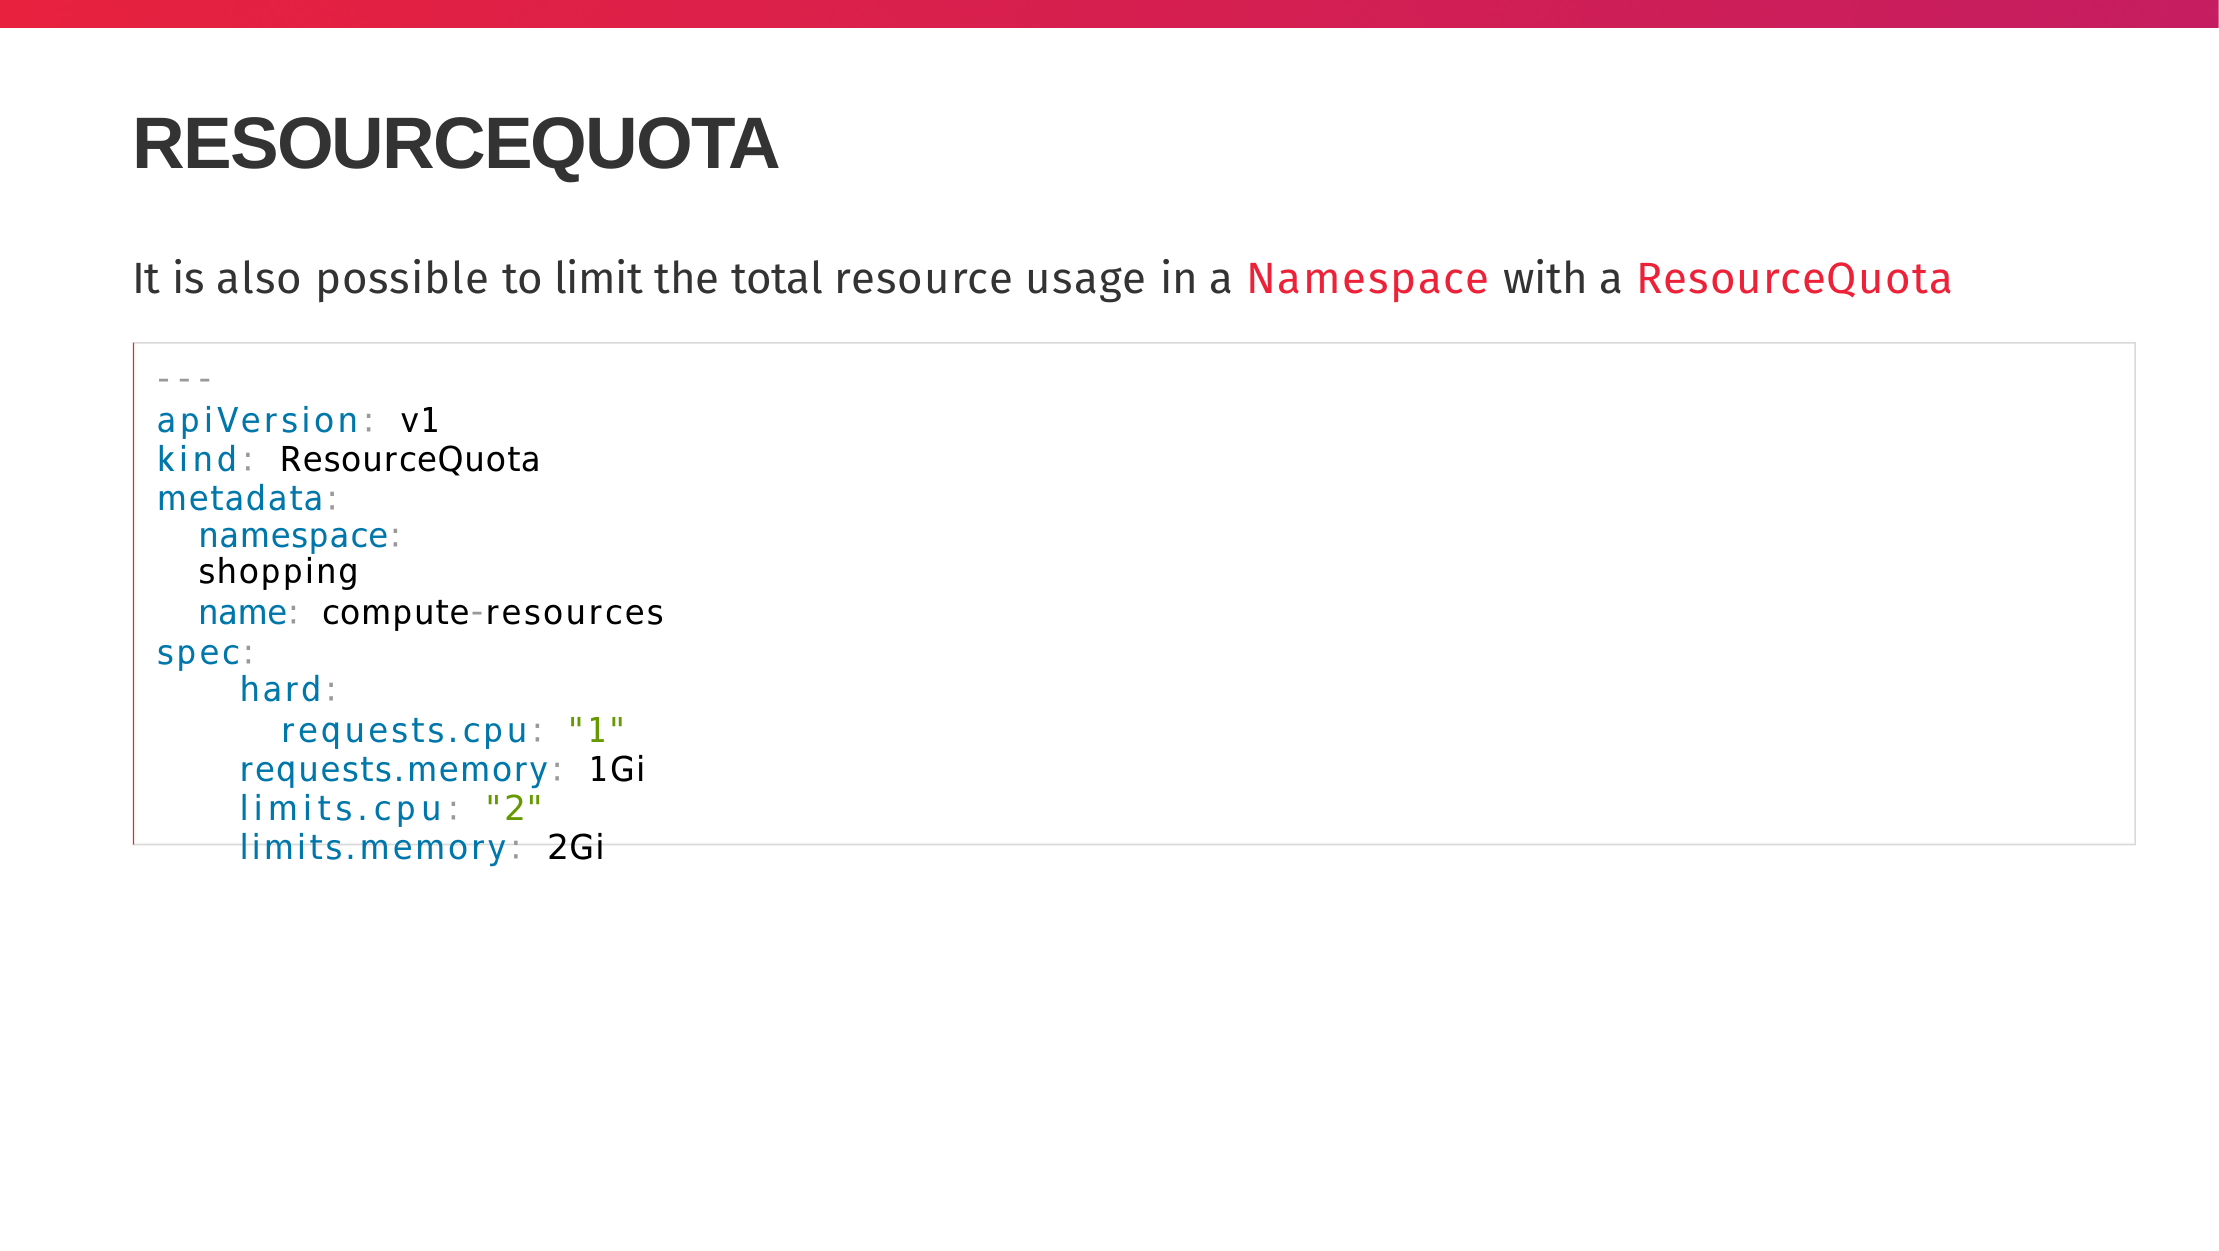

# RESOURCEQUOTA
It is also possible to limit the total resource usage in a Namespace with a ResourceQuota

---
apiVersion:  v1 kind: ResourceQuota metadata:
namespace:  shopping
name:  compute-resources spec:
hard:
requests.cpu: "1" requests.memory:  1Gi limits.cpu: "2" limits.memory:  2Gi